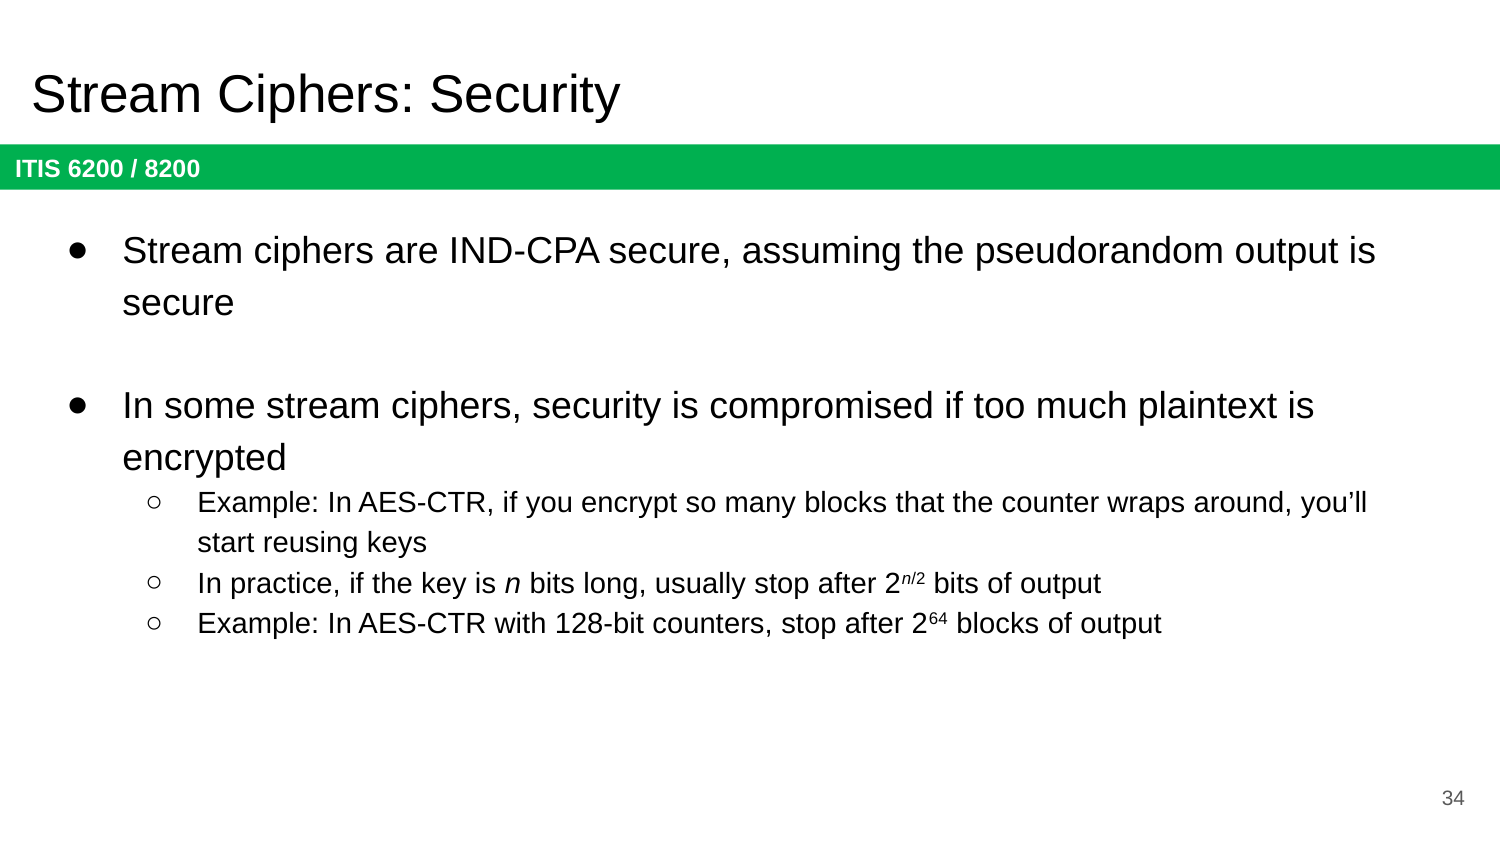

# Stream Ciphers: Security
Stream ciphers are IND-CPA secure, assuming the pseudorandom output is secure

In some stream ciphers, security is compromised if too much plaintext is encrypted
Example: In AES-CTR, if you encrypt so many blocks that the counter wraps around, you’ll start reusing keys
In practice, if the key is n bits long, usually stop after 2n/2 bits of output
Example: In AES-CTR with 128-bit counters, stop after 264 blocks of output
34